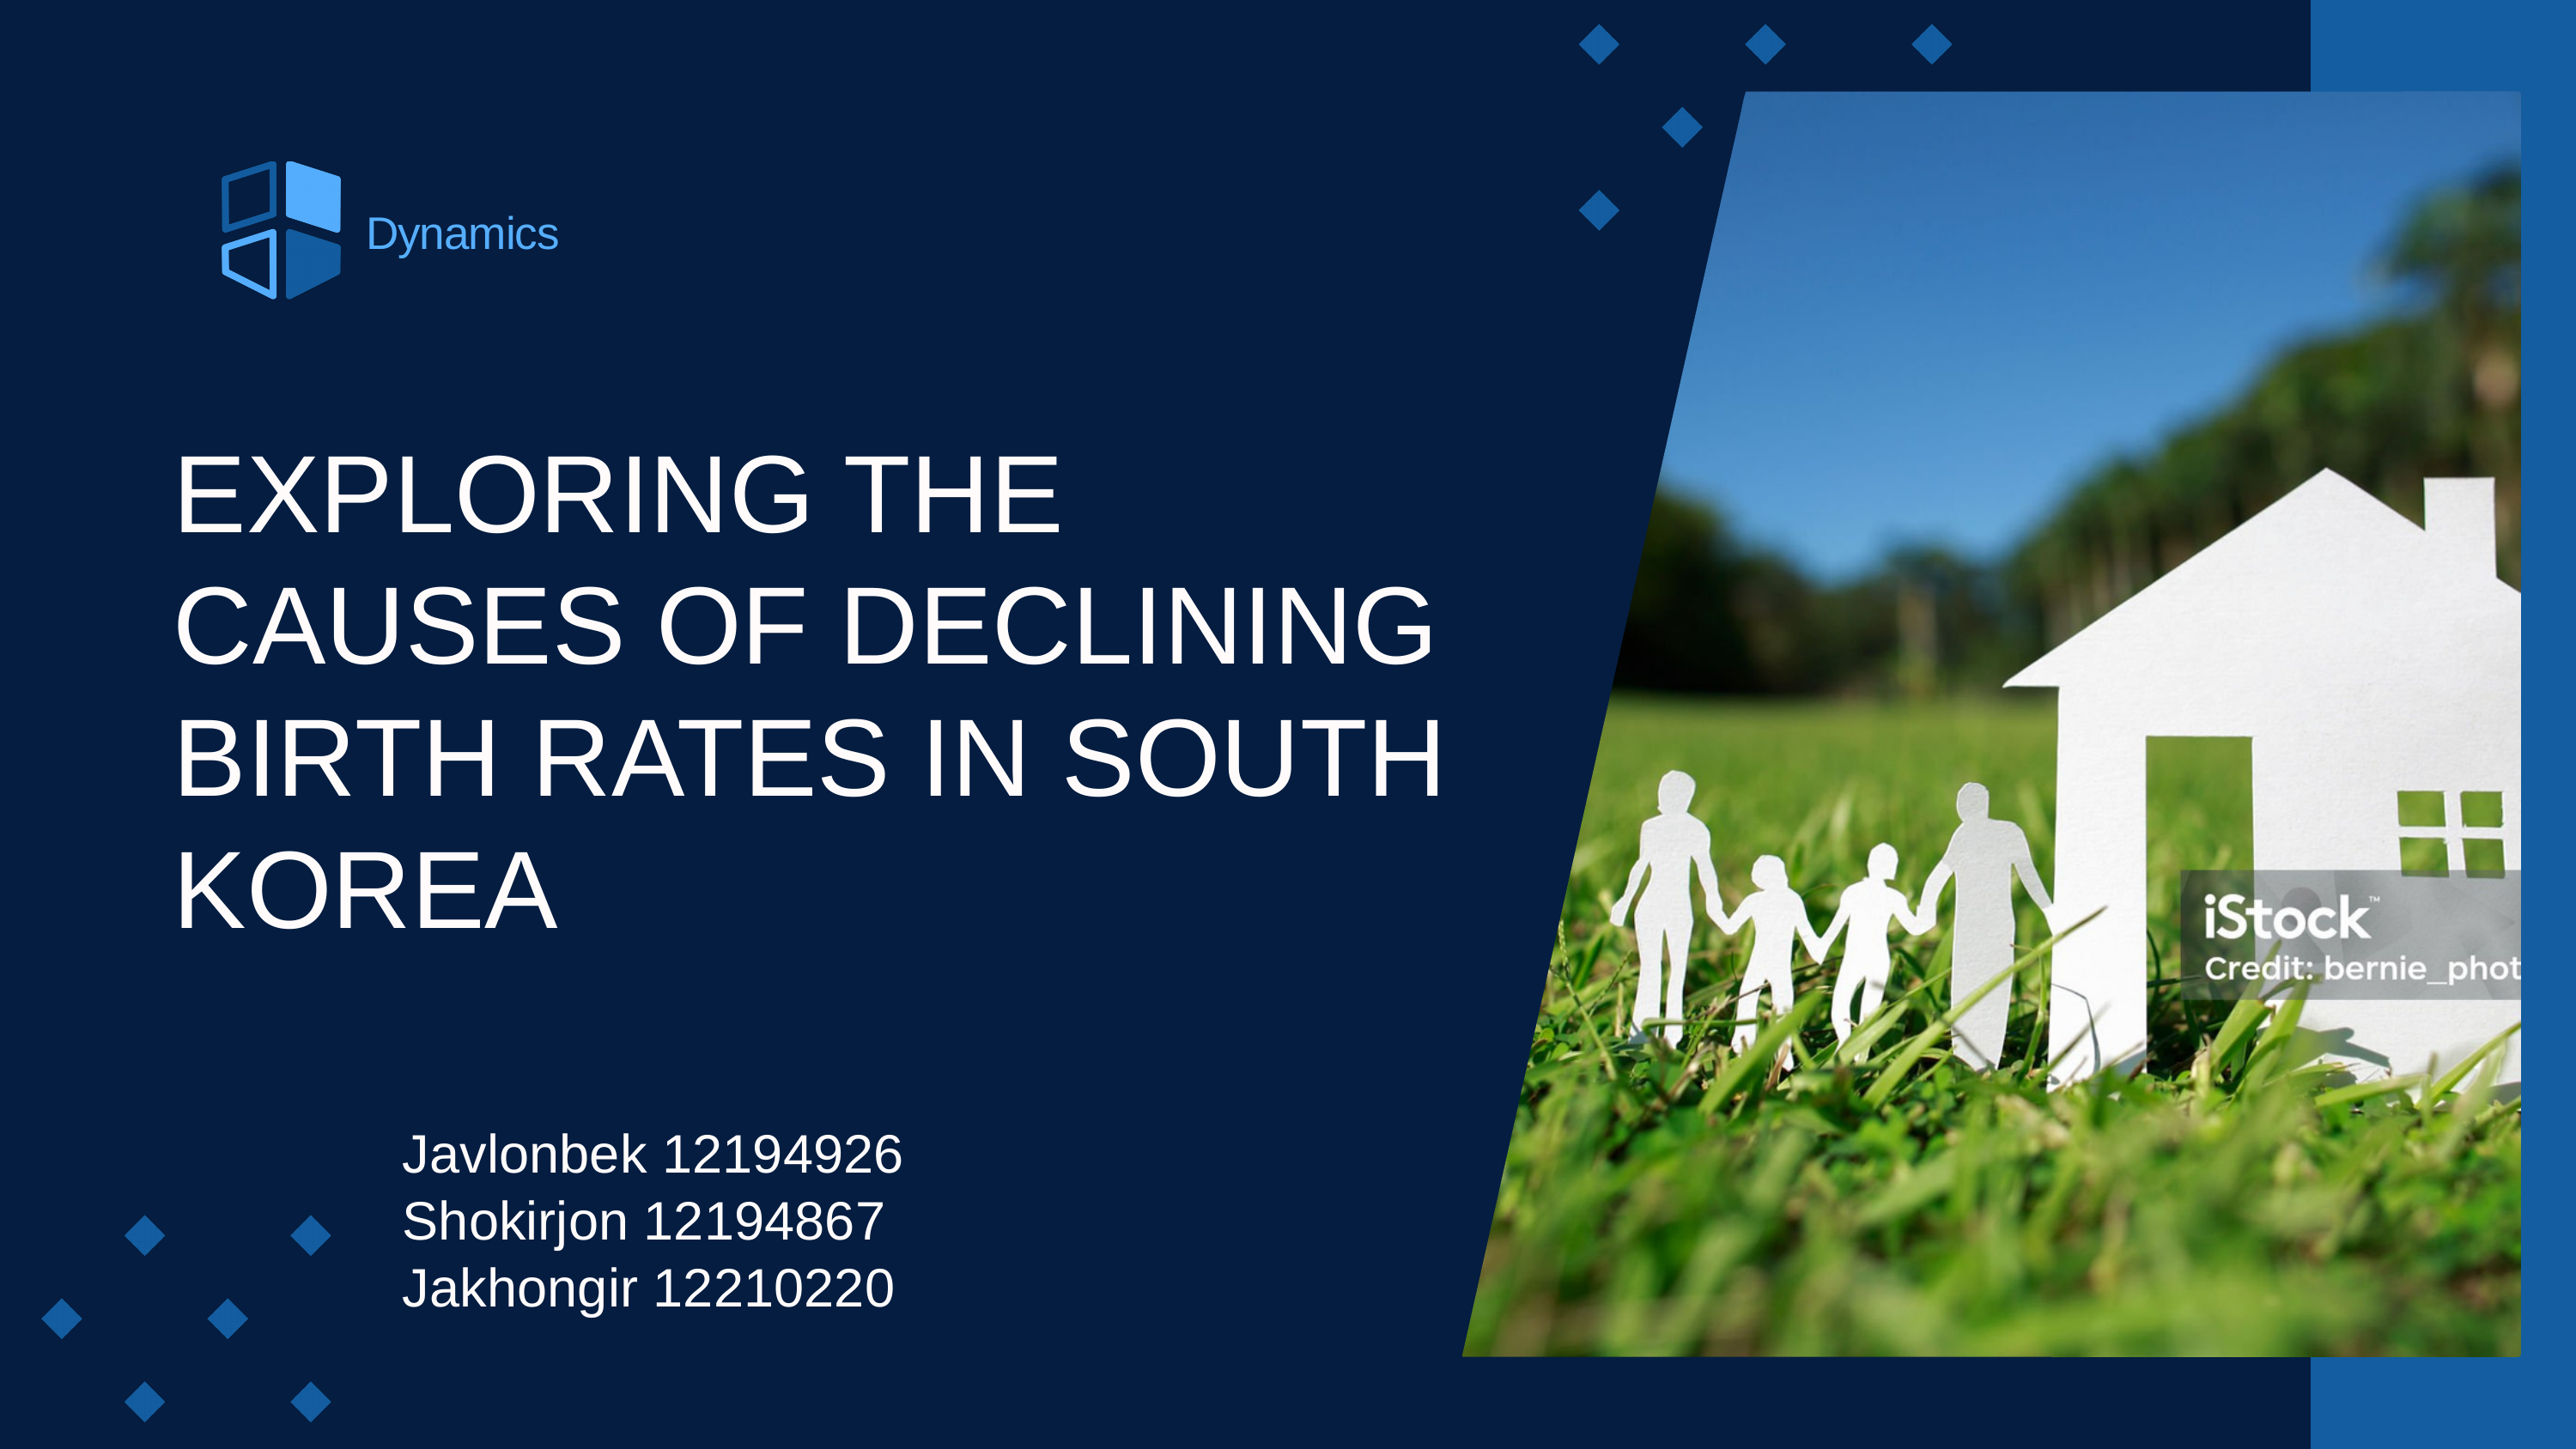

Dynamics
EXPLORING THE CAUSES OF DECLINING BIRTH RATES IN SOUTH KOREA

Javlonbek 12194926
Shokirjon 12194867
Jakhongir 12210220